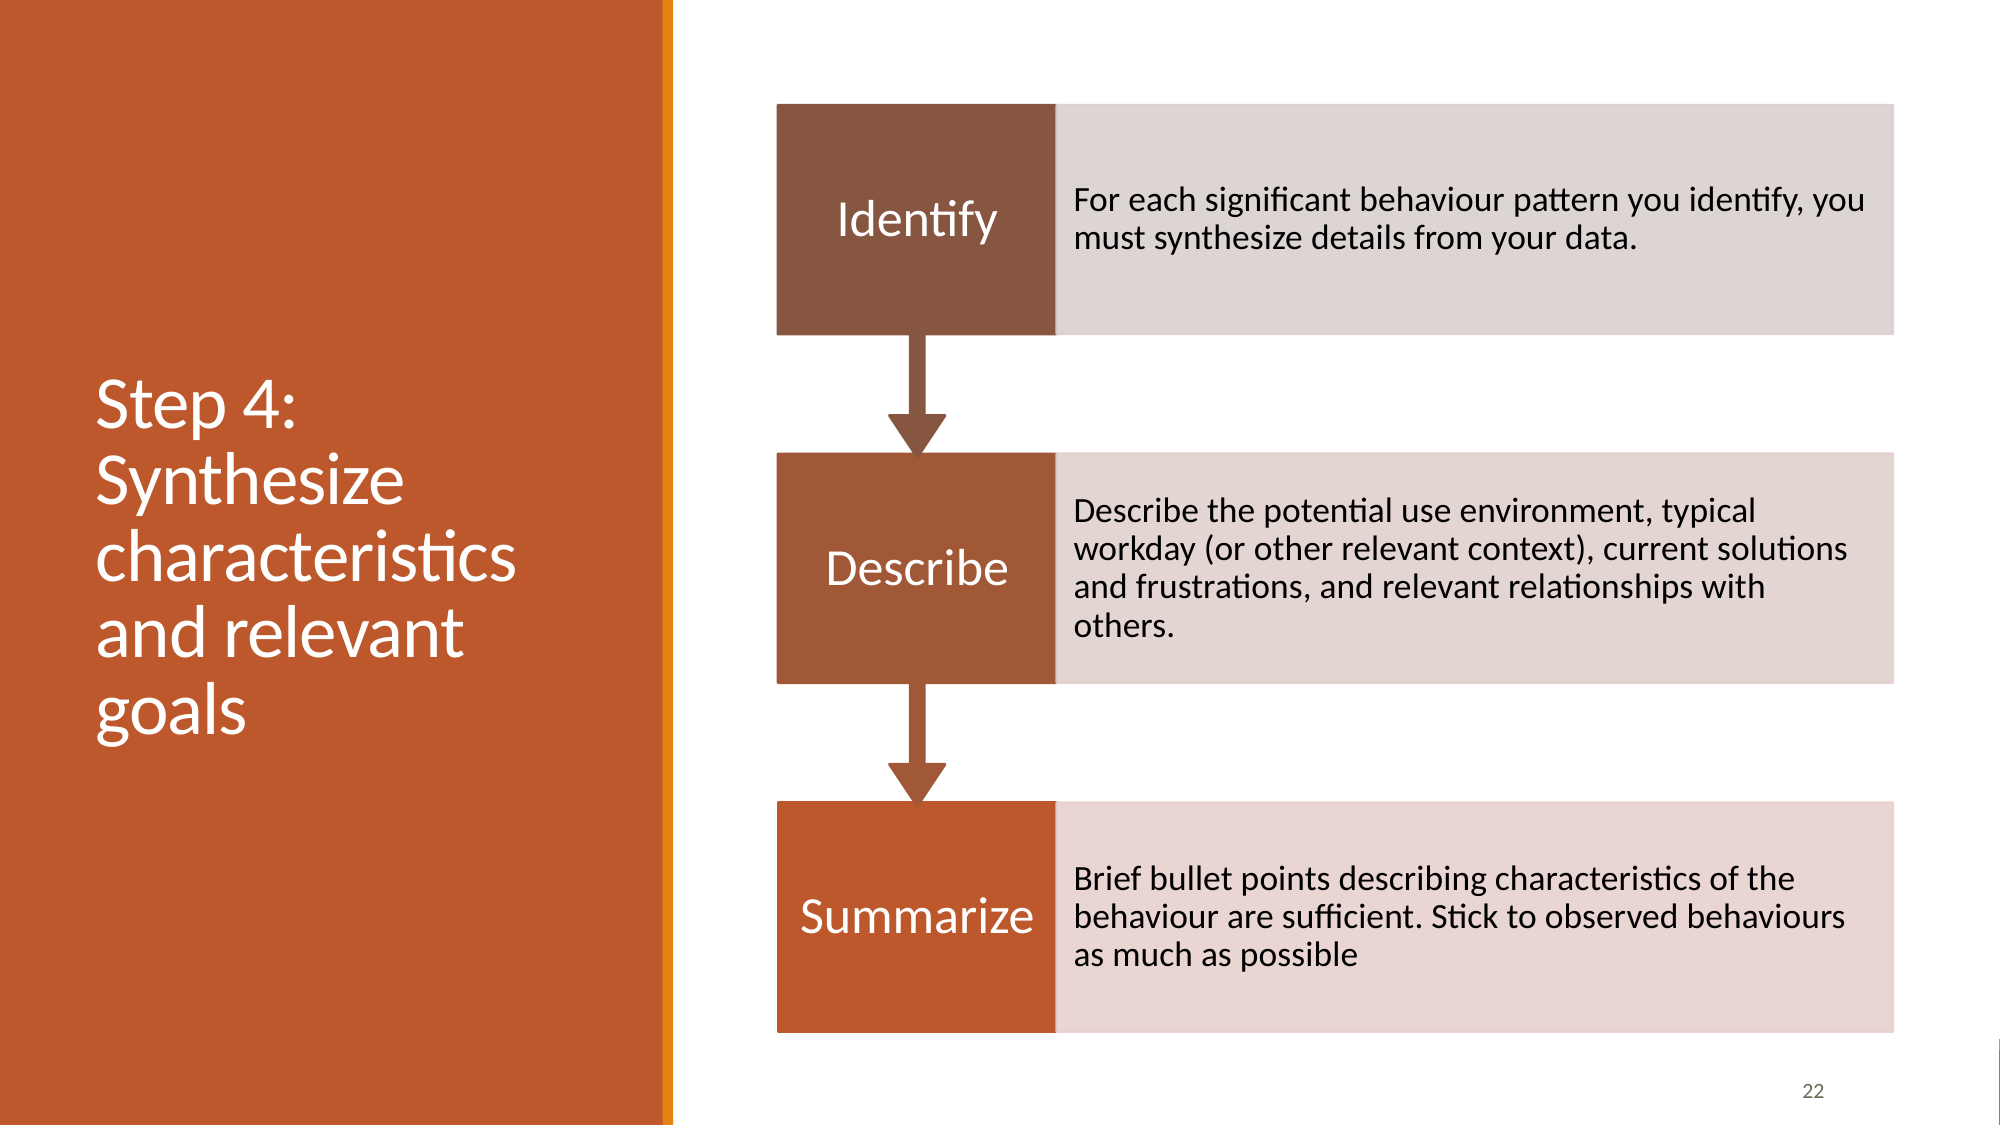

# Step 4: Synthesize characteristics and relevant goals
Summarize
Brief bullet points describing characteristics of the behaviour are sufficient. Stick to observed behaviours as much as possible
Describe
Describe the potential use environment, typical workday (or other relevant context), current solutions and frustrations, and relevant relationships with others.
Identify
For each significant behaviour pattern you identify, you must synthesize details from your data.
22